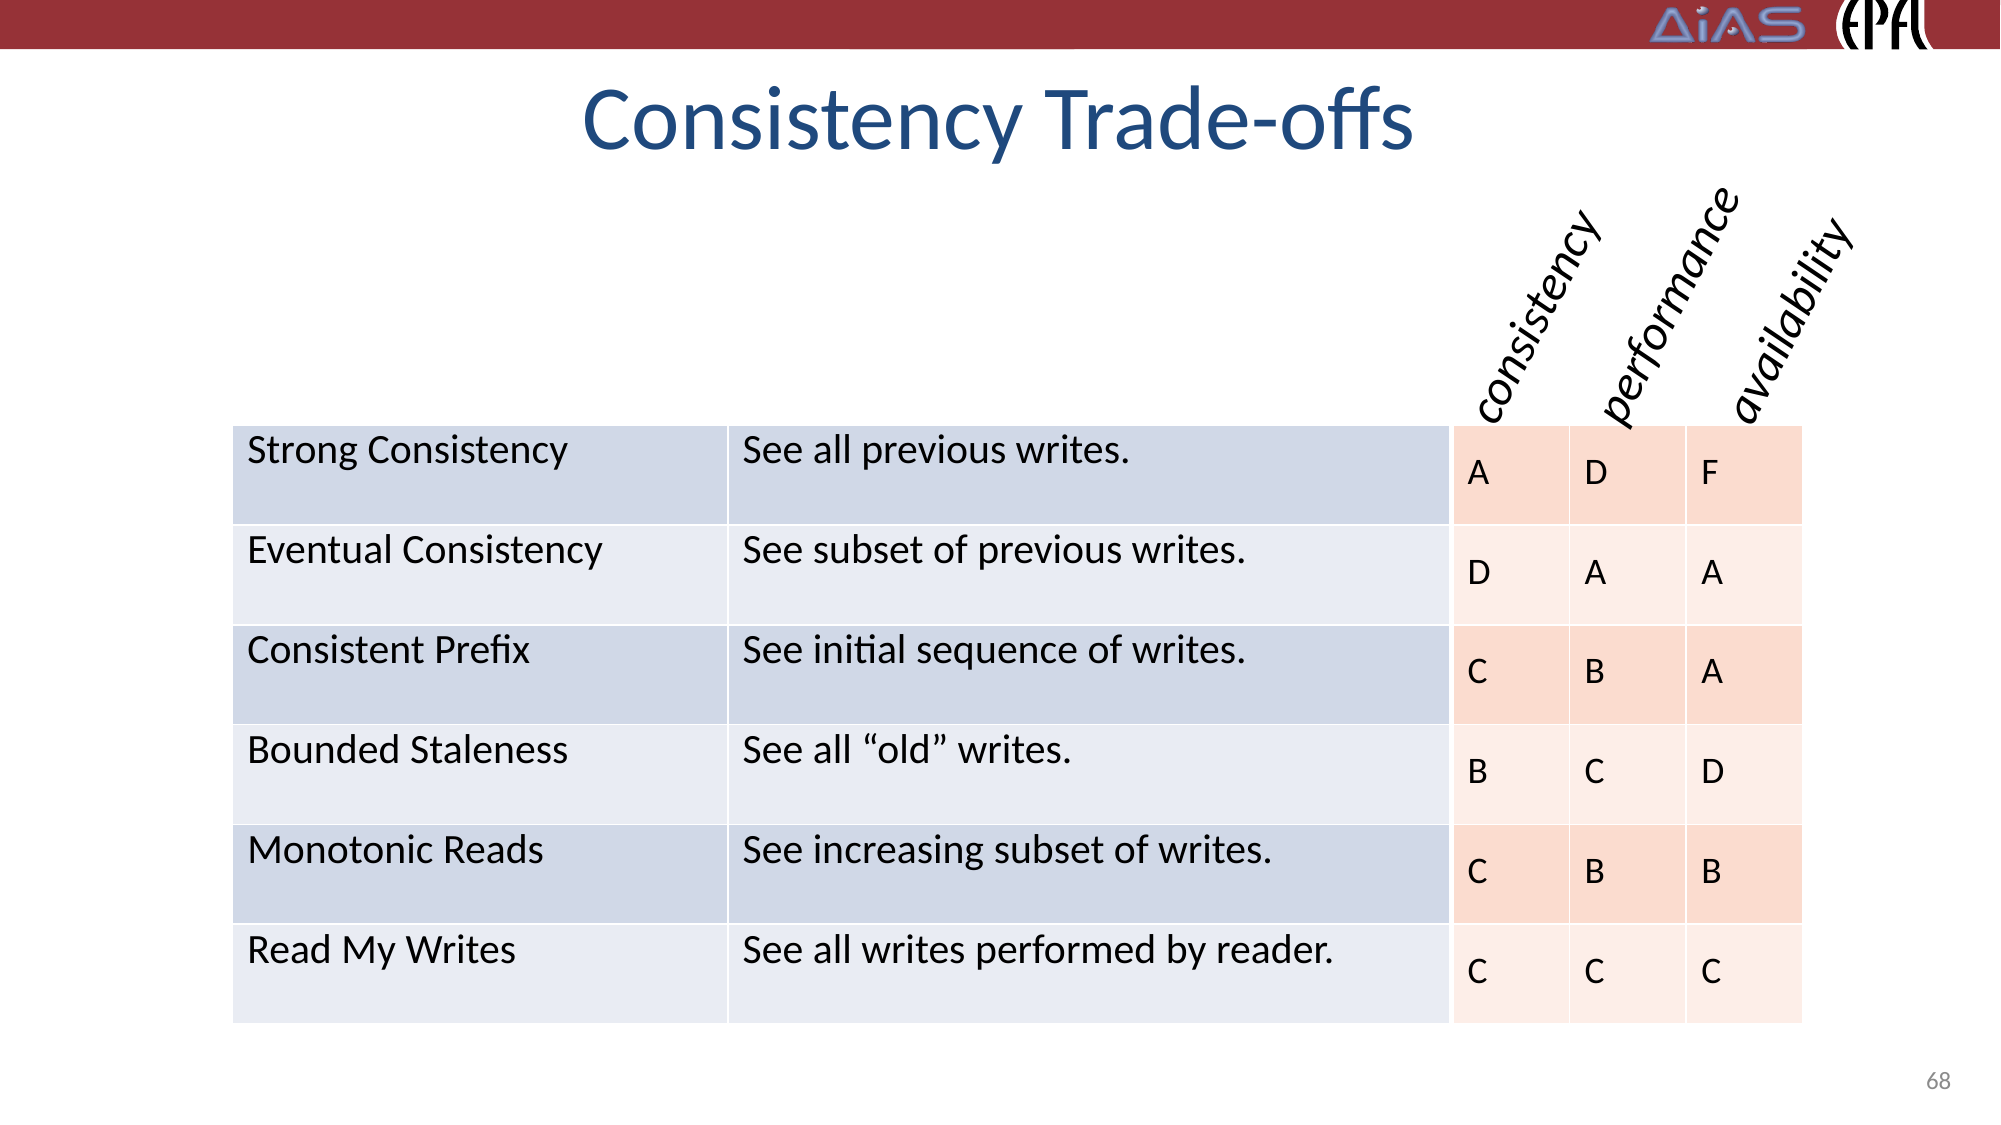

# Consistency Trade-offs
performance
consistency
availability
| Strong Consistency | See all previous writes. |
| --- | --- |
| Eventual Consistency | See subset of previous writes. |
| Consistent Prefix | See initial sequence of writes. |
| Bounded Staleness | See all “old” writes. |
| Monotonic Reads | See increasing subset of writes. |
| Read My Writes | See all writes performed by reader. |
| A | D | F |
| --- | --- | --- |
| D | A | A |
| C | B | A |
| B | C | D |
| C | B | B |
| C | C | C |
68